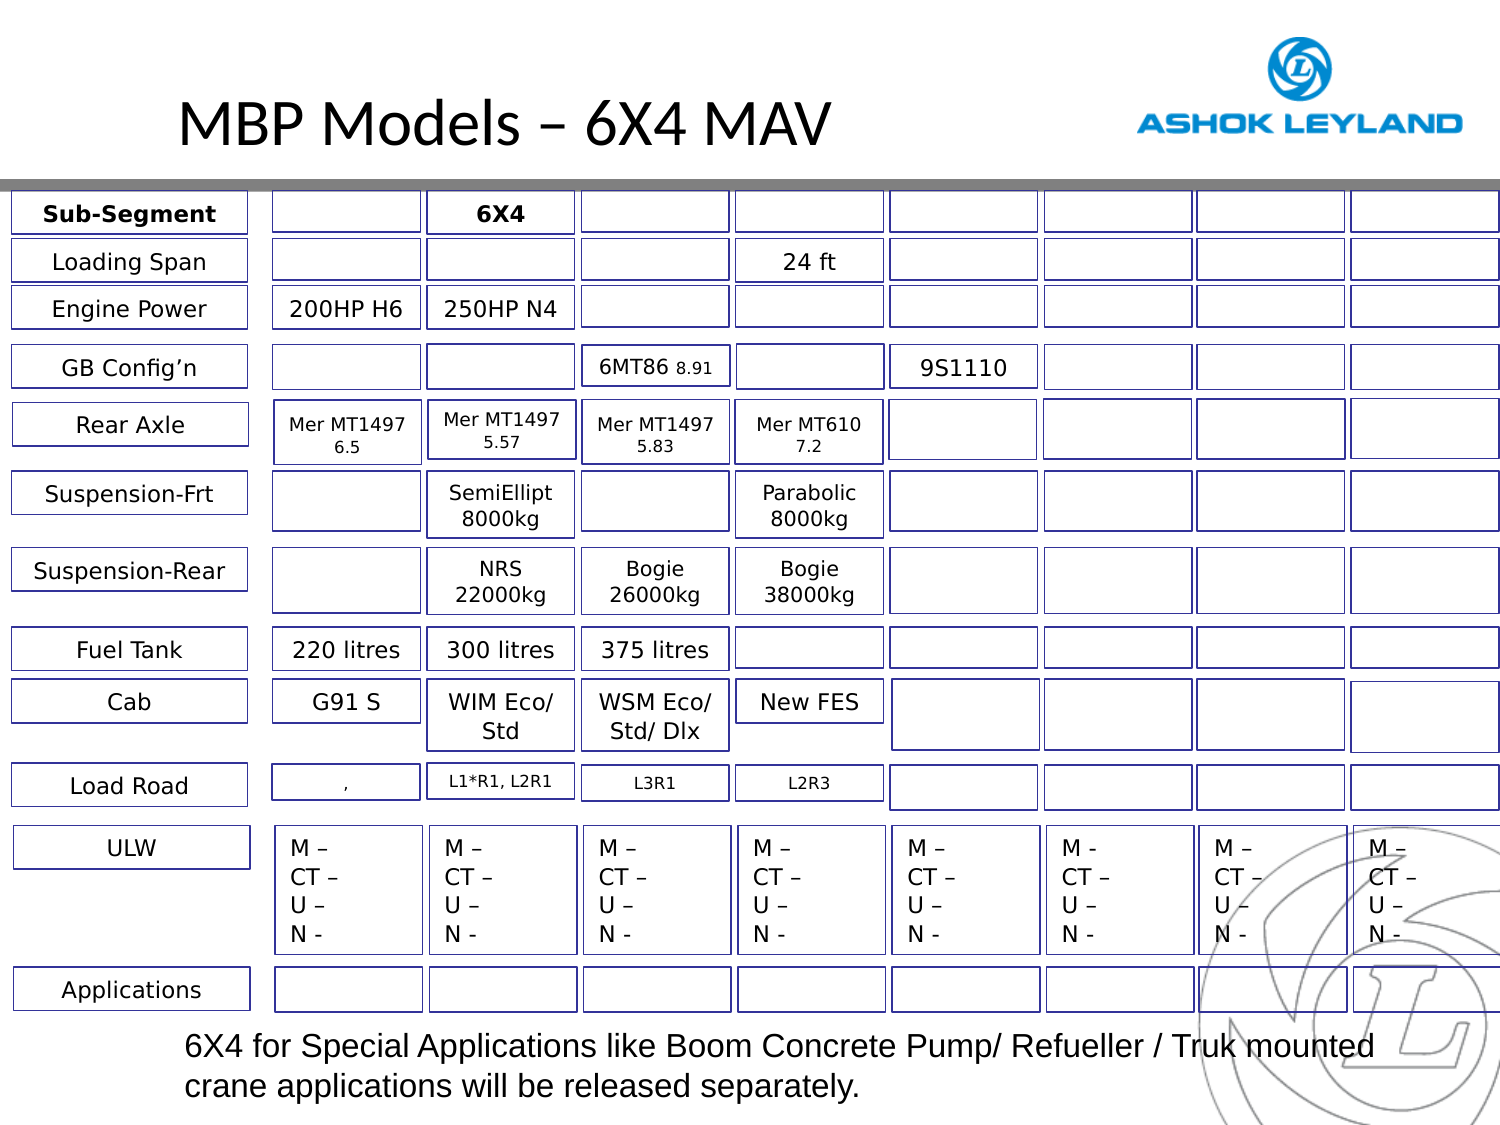

# MBP Models – 6X4 MAV

6X4

Sub-Segment

24 ft

Loading Span

200HP H6
250HP N4

Engine Power

9S1110

GB Config’n
6MT86 8.91

Mer MT1497 5.83
Mer MT610 7.2
Mer MT1497 5.57
Mer MT1497 6.5
Rear Axle

SemiEllipt 8000kg

Parabolic 8000kg

Suspension-Frt

NRS
22000kg
Bogie 26000kg
Bogie 38000kg

Suspension-Rear

220 litres
300 litres
375 litres

Fuel Tank
New FES

G91 S
WIM Eco/ Std
WSM Eco/ Std/ Dlx

Cab

L1*R1, L2R1
Load Road
,

L3R1
L2R3

M –
CT –
U –
N -
M –
CT –
U –
N -
M –
CT –
U –
N -
M –
CT –
U –
N -
M –
CT –
U –
N -
M –
CT –
U –
N -
M –
CT –
U –
N -
M -
CT –
U –
N -
ULW

Applications
6X4 for Special Applications like Boom Concrete Pump/ Refueller / Truk mounted crane applications will be released separately.